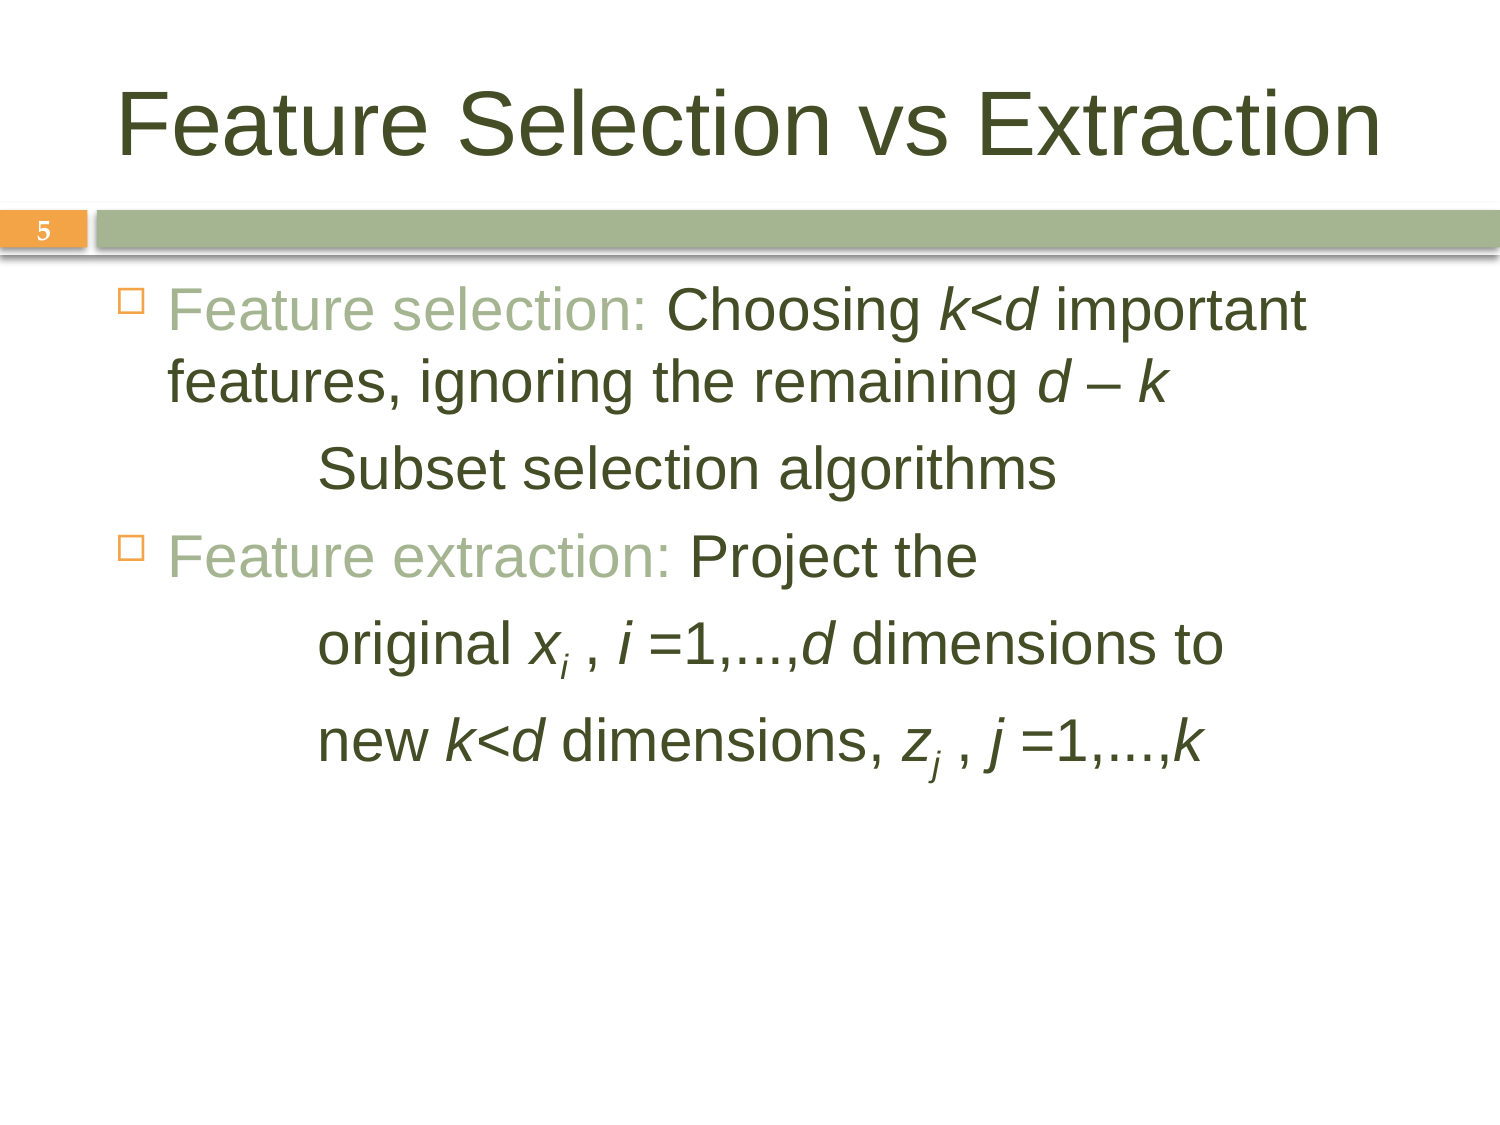

# Feature Selection vs Extraction
5
Feature selection: Choosing k<d important features, ignoring the remaining d – k
		Subset selection algorithms
Feature extraction: Project the
		original xi , i =1,...,d dimensions to
		new k<d dimensions, zj , j =1,...,k